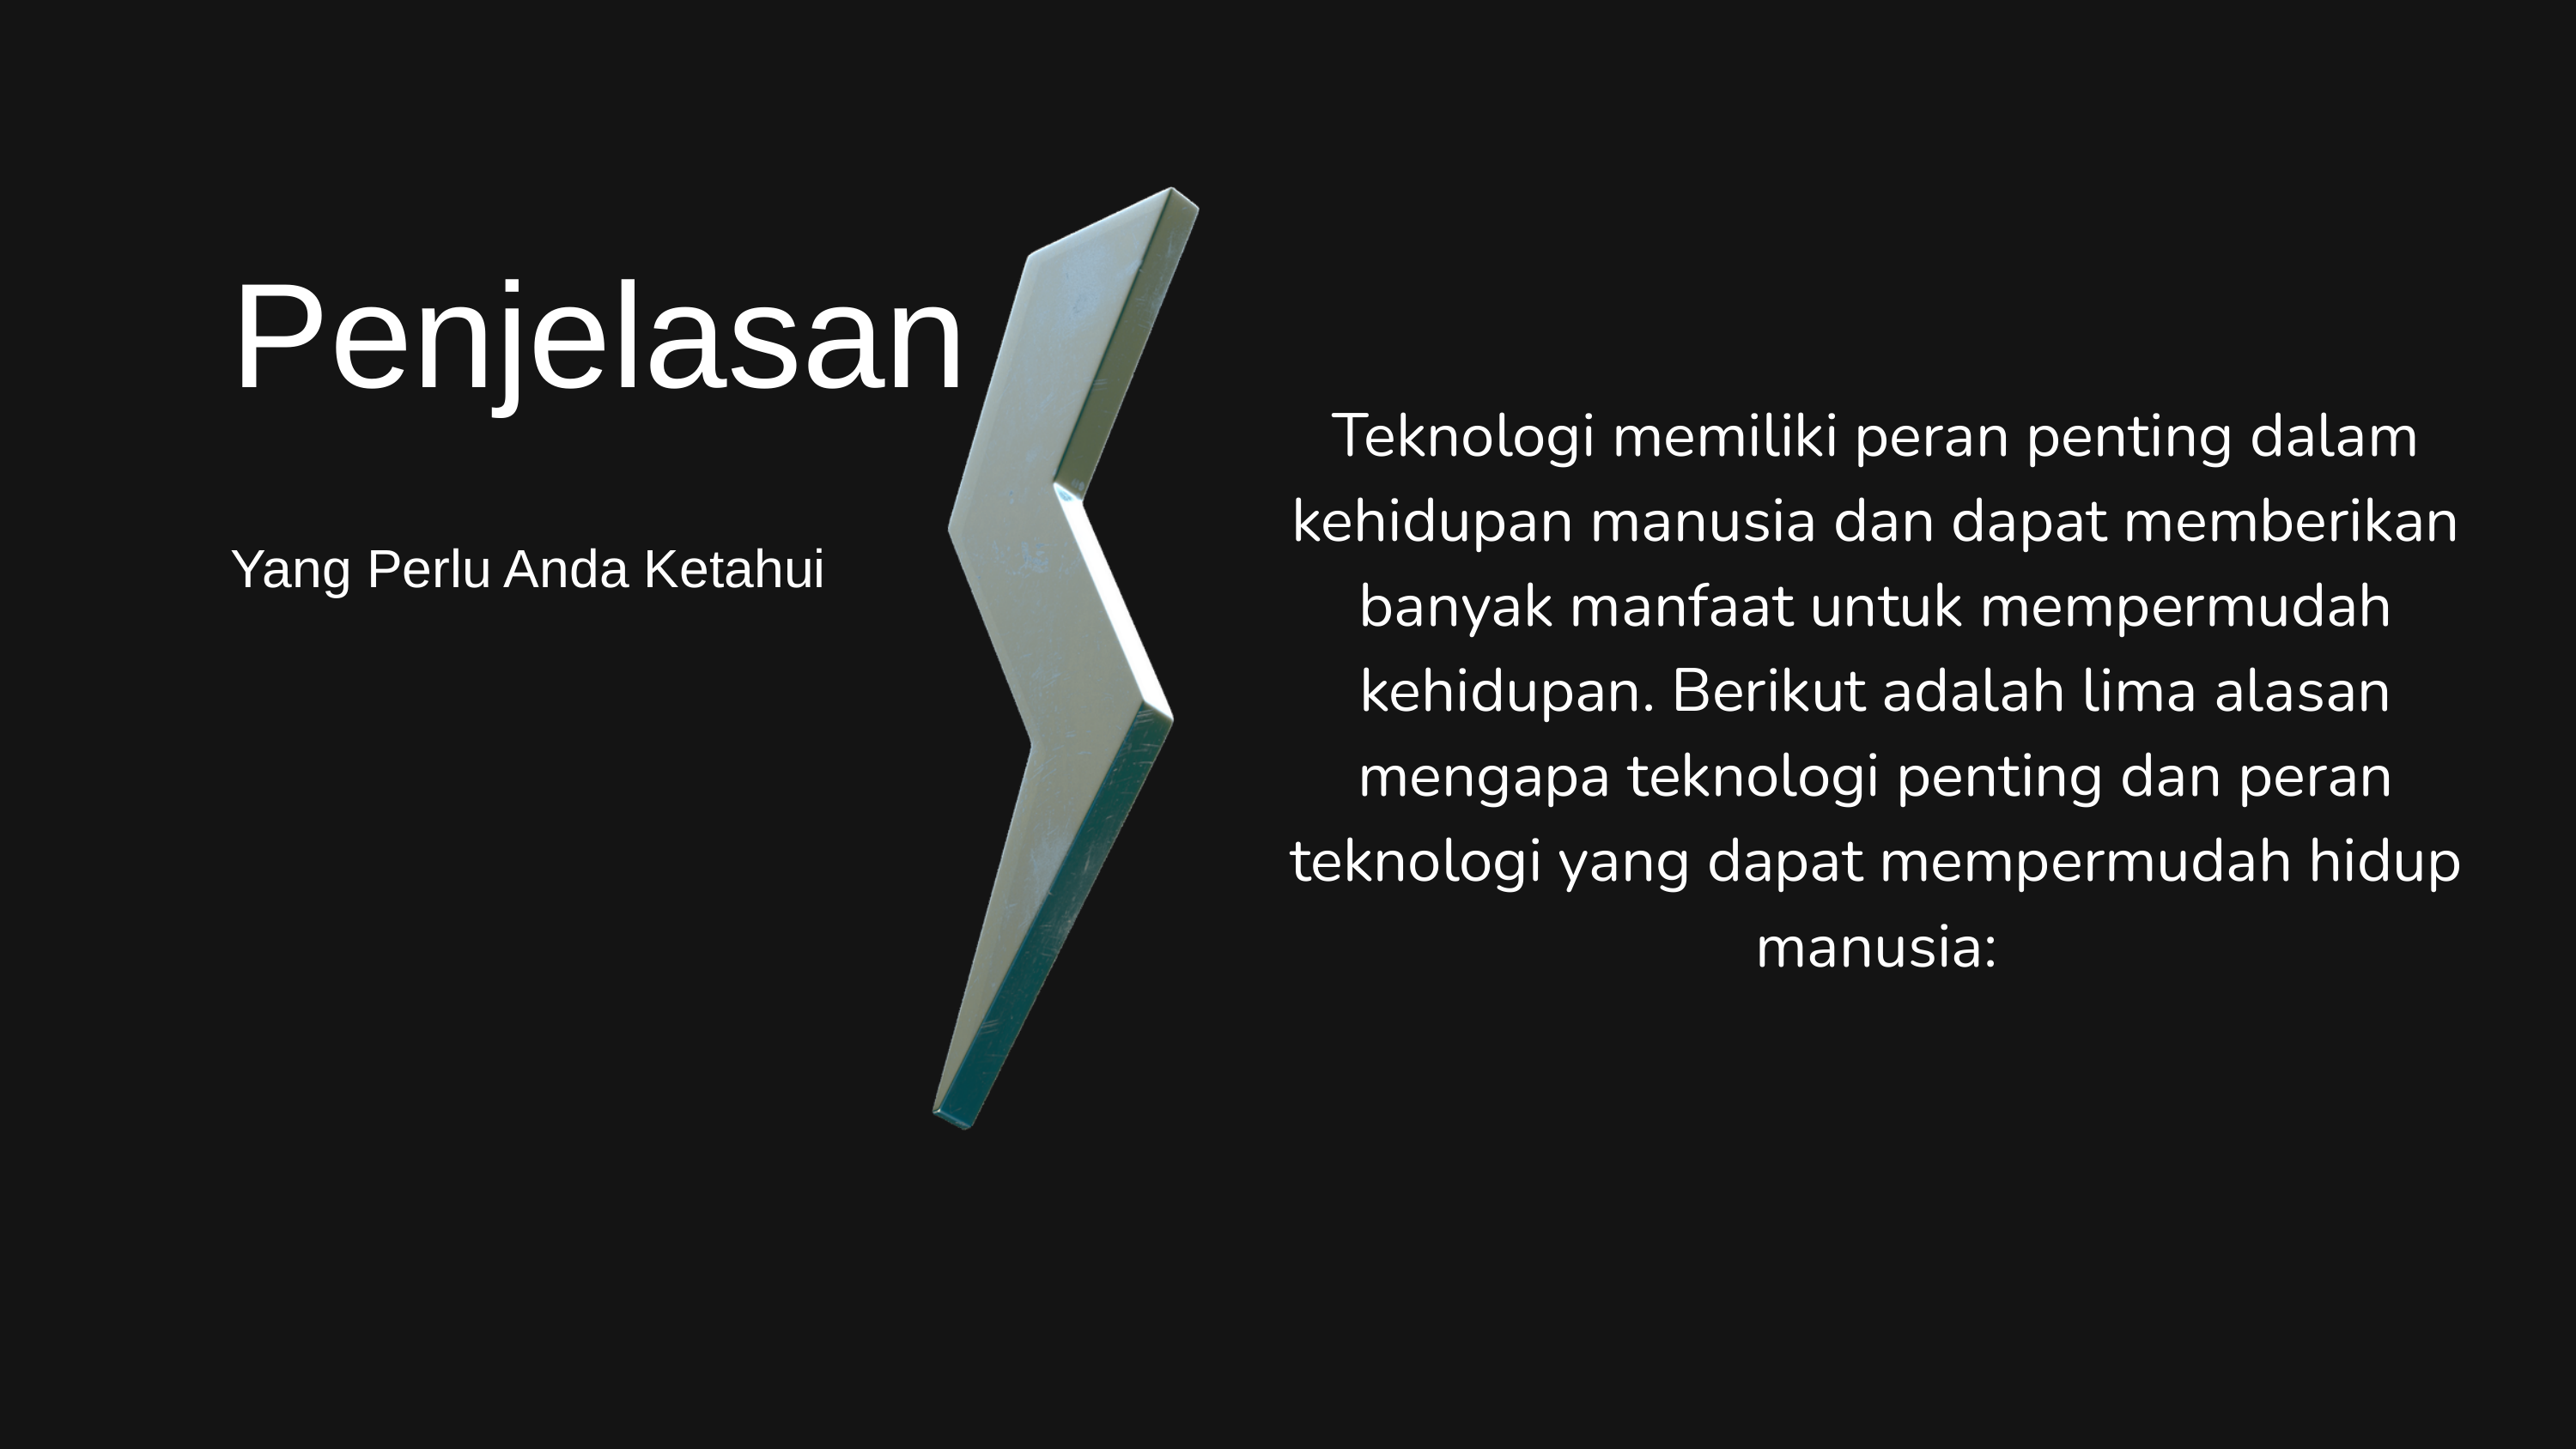

Penjelasan
Yang Perlu Anda Ketahui
Teknologi memiliki peran penting dalam kehidupan manusia dan dapat memberikan banyak manfaat untuk mempermudah kehidupan. Berikut adalah lima alasan mengapa teknologi penting dan peran teknologi yang dapat mempermudah hidup manusia: